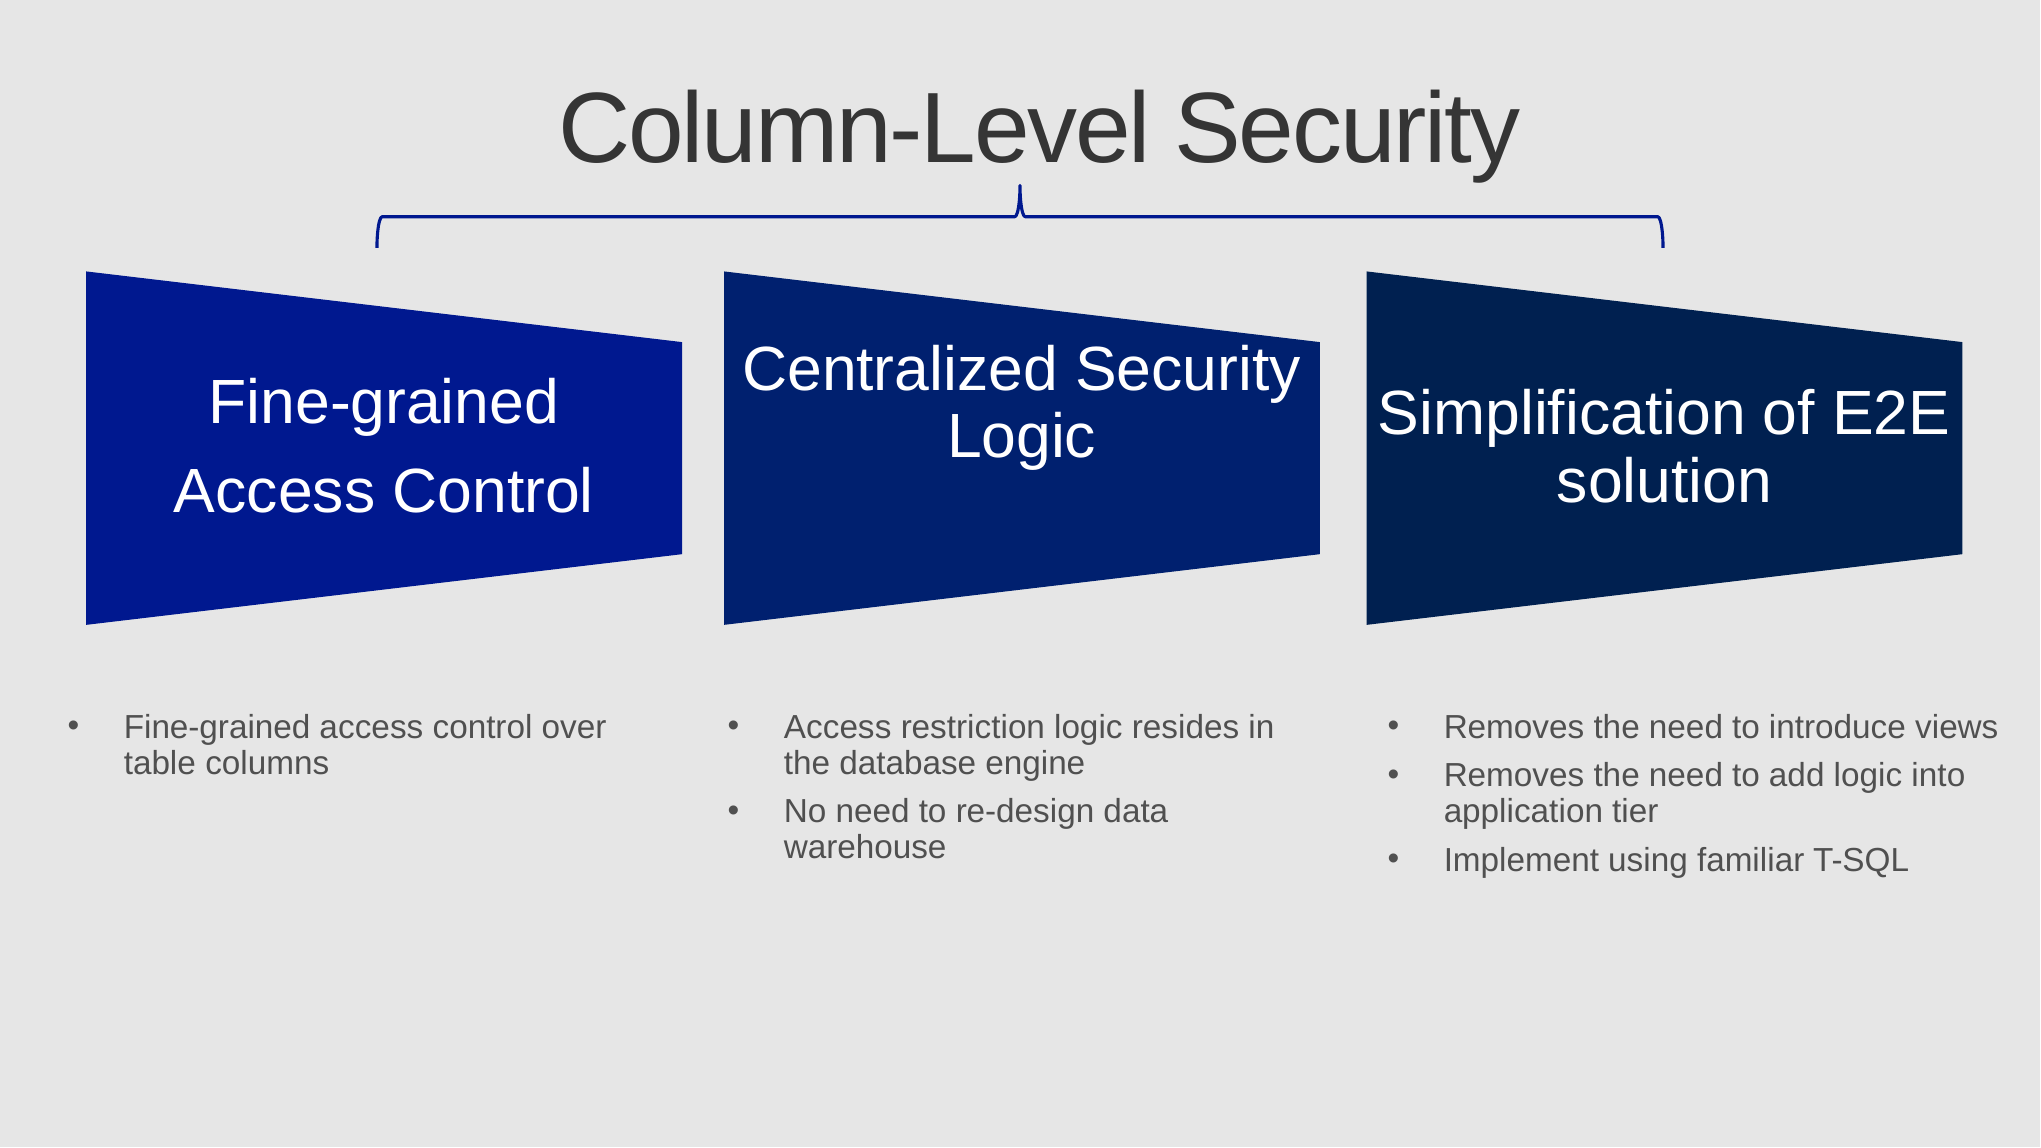

Column-Level Security
Fine-grained
Access Control
Centralized Security Logic

Simplification of E2E solution
Fine-grained access control over table columns
Access restriction logic resides in the database engine
No need to re-design data warehouse

Removes the need to introduce views
Removes the need to add logic into application tier
Implement using familiar T-SQL